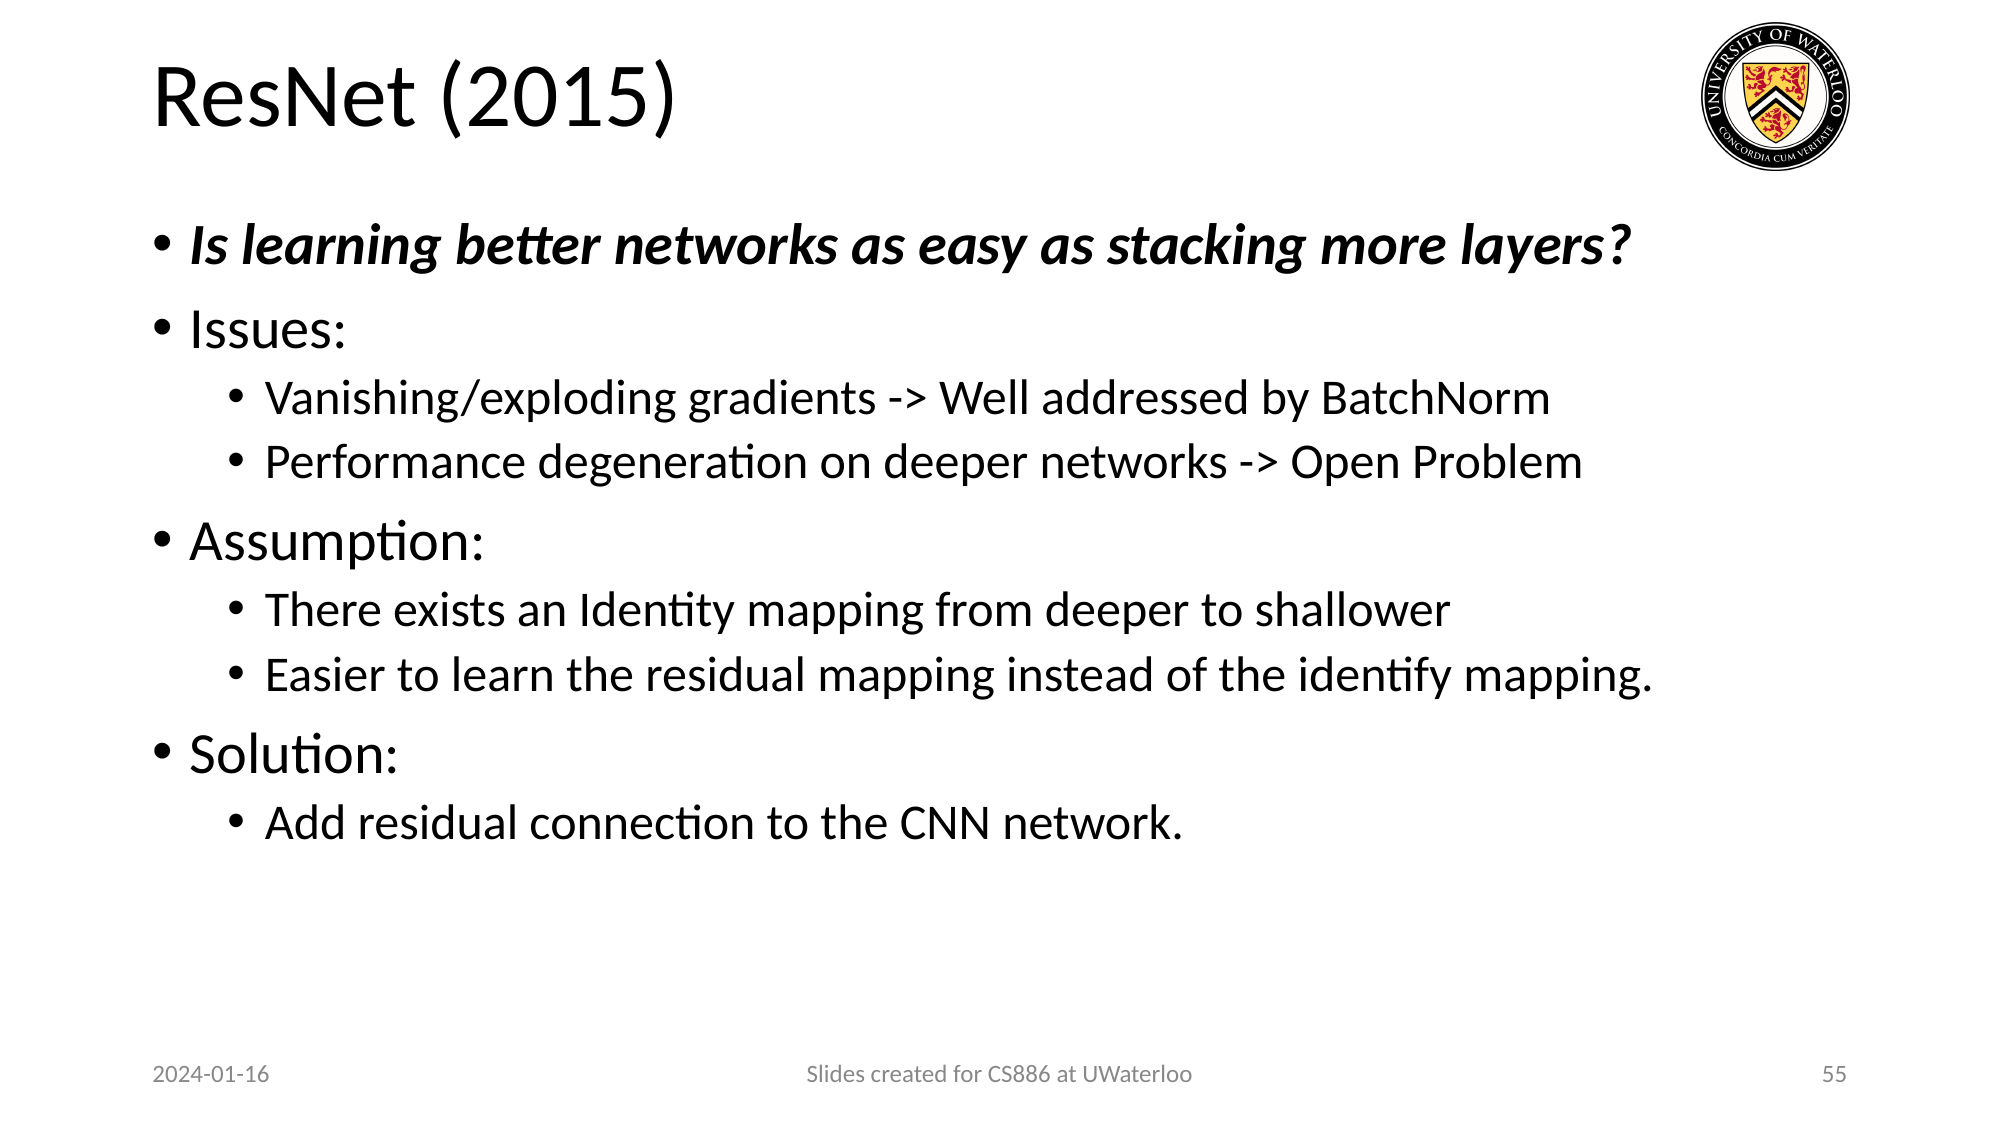

# ResNet (2015)
Is learning better networks as easy as stacking more layers?
Issues:
Vanishing/exploding gradients -> Well addressed by BatchNorm
Performance degeneration on deeper networks -> Open Problem
Assumption:
There exists an Identity mapping from deeper to shallower
Easier to learn the residual mapping instead of the identify mapping.
Solution:
Add residual connection to the CNN network.
2024-01-16
Slides created for CS886 at UWaterloo
55